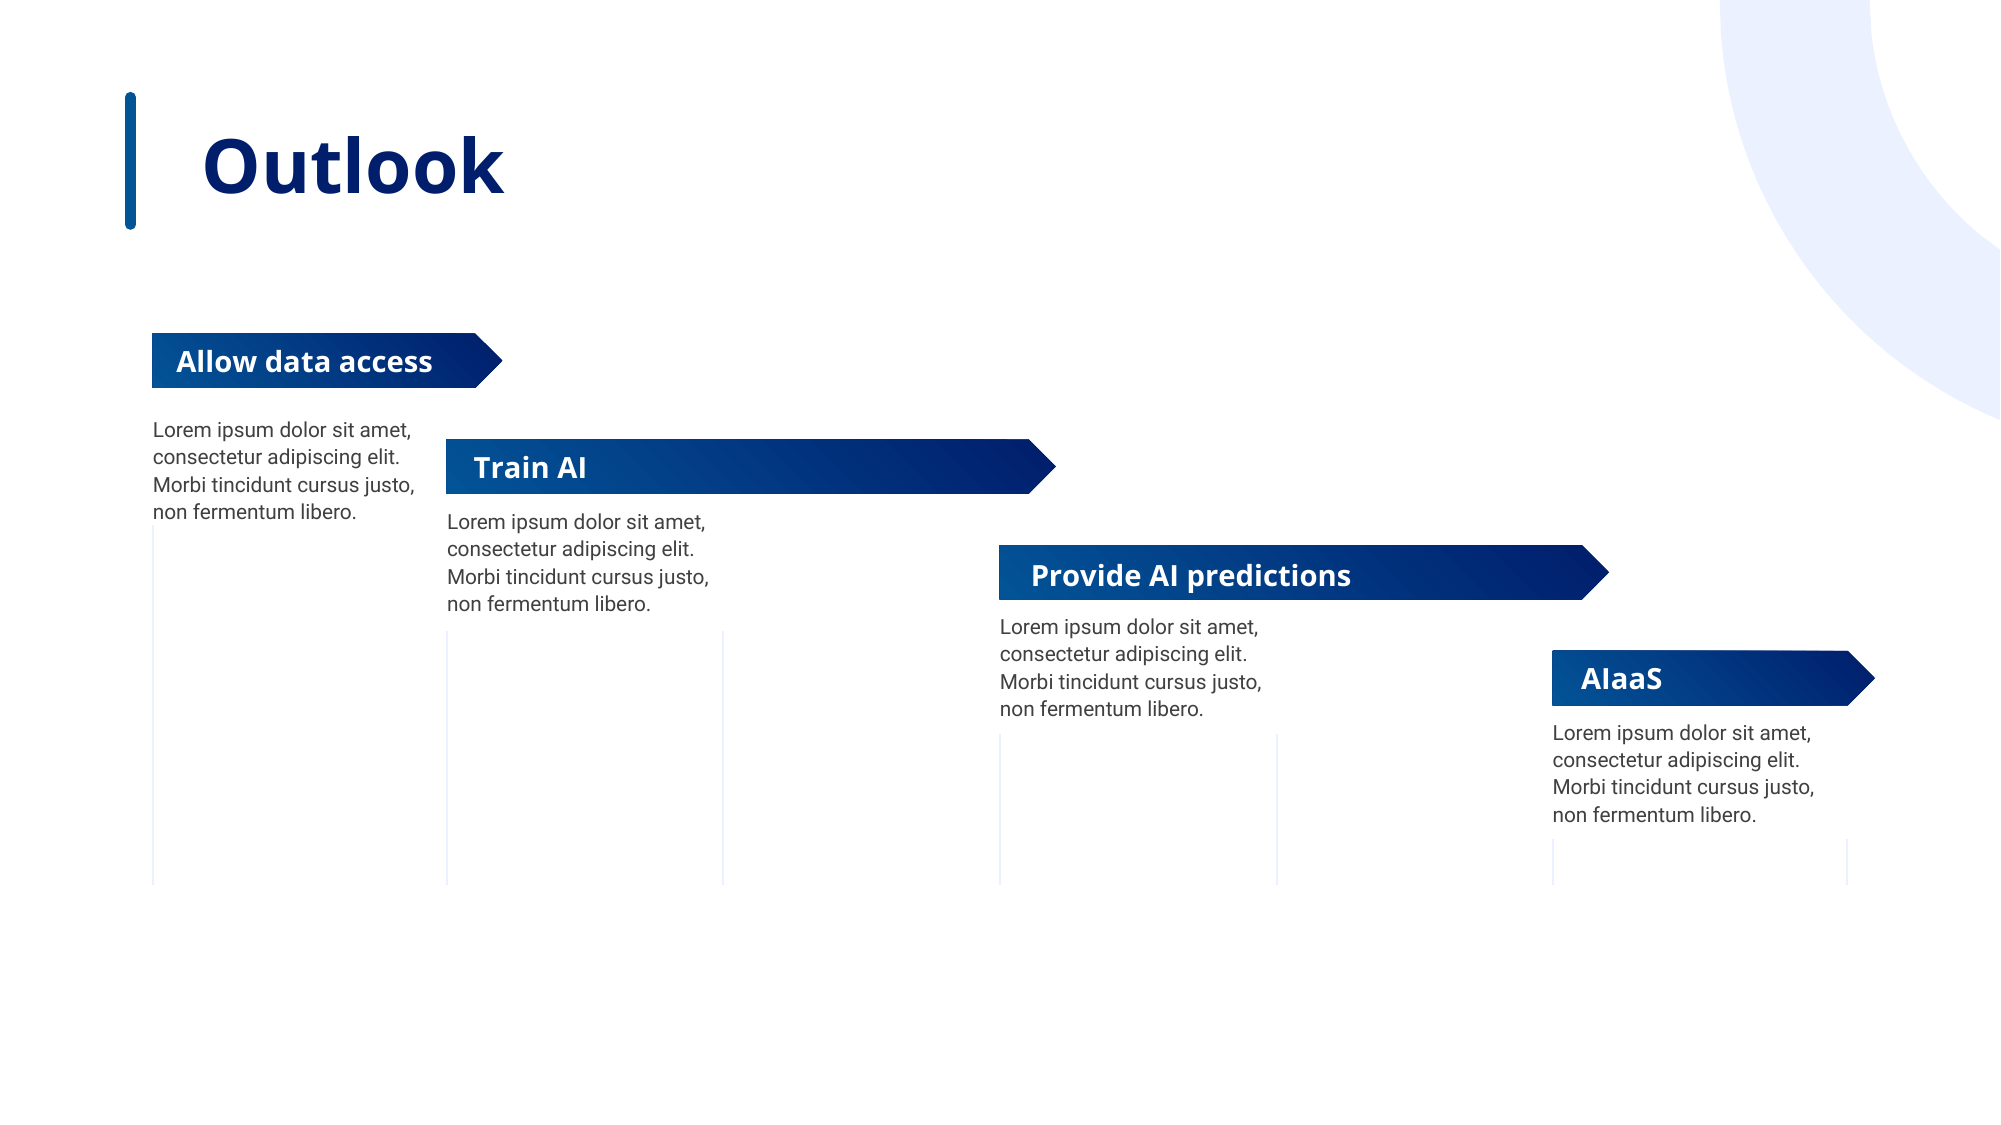

Outlook

Allow data access
Lorem ipsum dolor sit amet, consectetur adipiscing elit. Morbi tincidunt cursus justo, non fermentum libero.

Train AI
Lorem ipsum dolor sit amet, consectetur adipiscing elit. Morbi tincidunt cursus justo, non fermentum libero.

Provide AI predictions
Lorem ipsum dolor sit amet, consectetur adipiscing elit. Morbi tincidunt cursus justo, non fermentum libero.

AIaaS
Lorem ipsum dolor sit amet, consectetur adipiscing elit. Morbi tincidunt cursus justo, non fermentum libero.